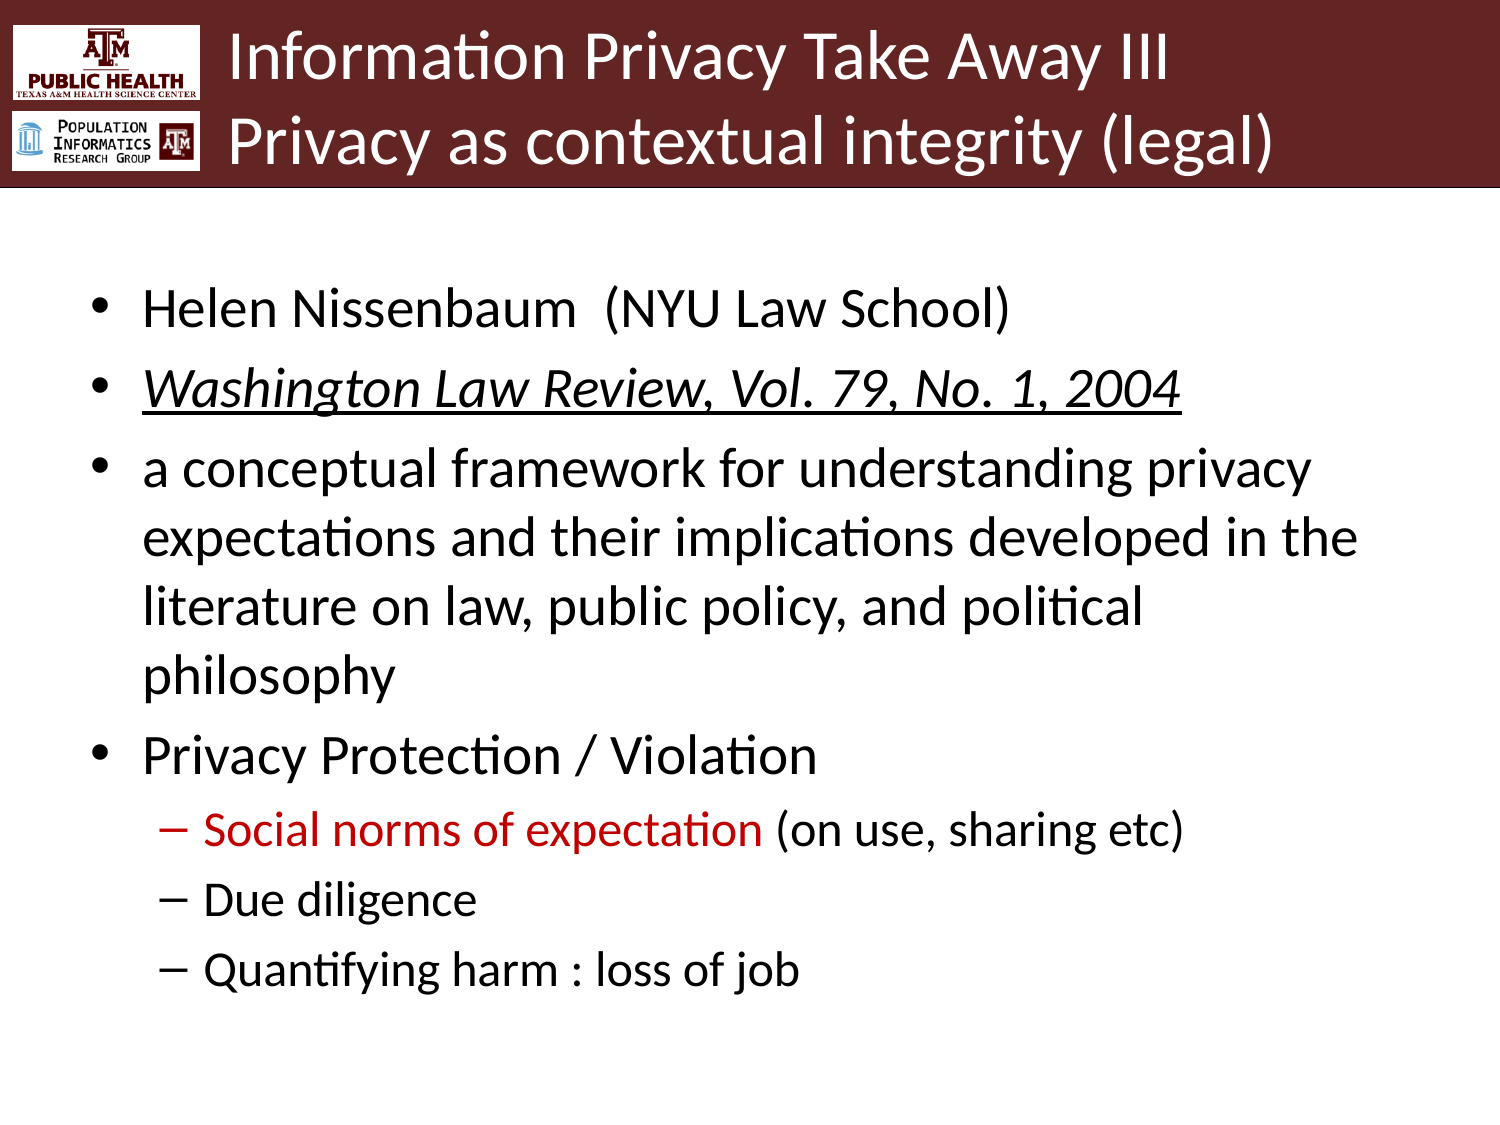

# Information Privacy Take Away III Privacy as contextual integrity (legal)
Helen Nissenbaum  (NYU Law School)
Washington Law Review, Vol. 79, No. 1, 2004
a conceptual framework for understanding privacy expectations and their implications developed in the literature on law, public policy, and political philosophy
Privacy Protection / Violation
Social norms of expectation (on use, sharing etc)
Due diligence
Quantifying harm : loss of job